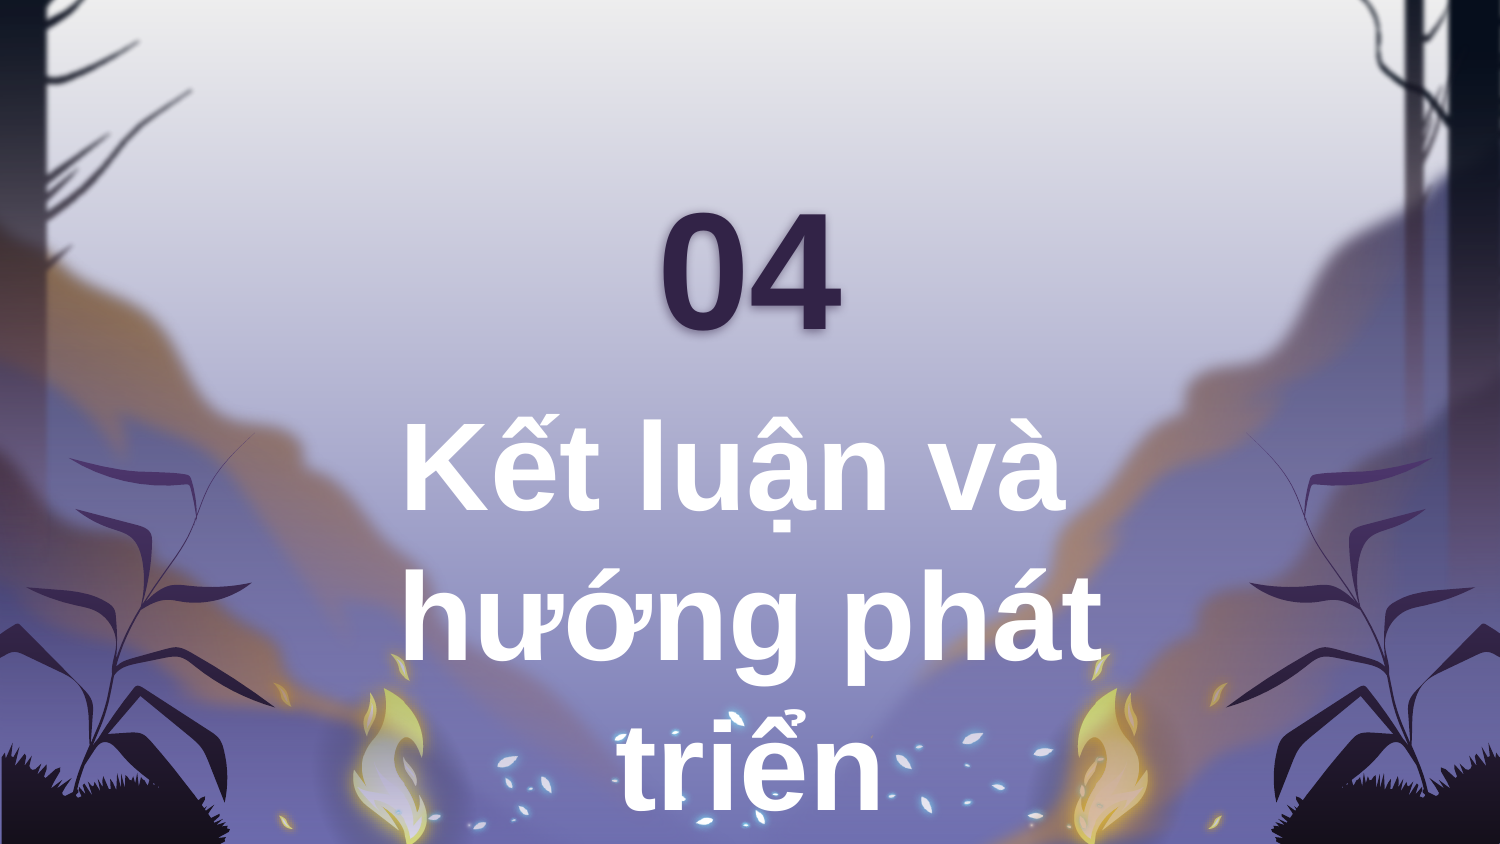

# 04
Kết luận và
hướng phát triển